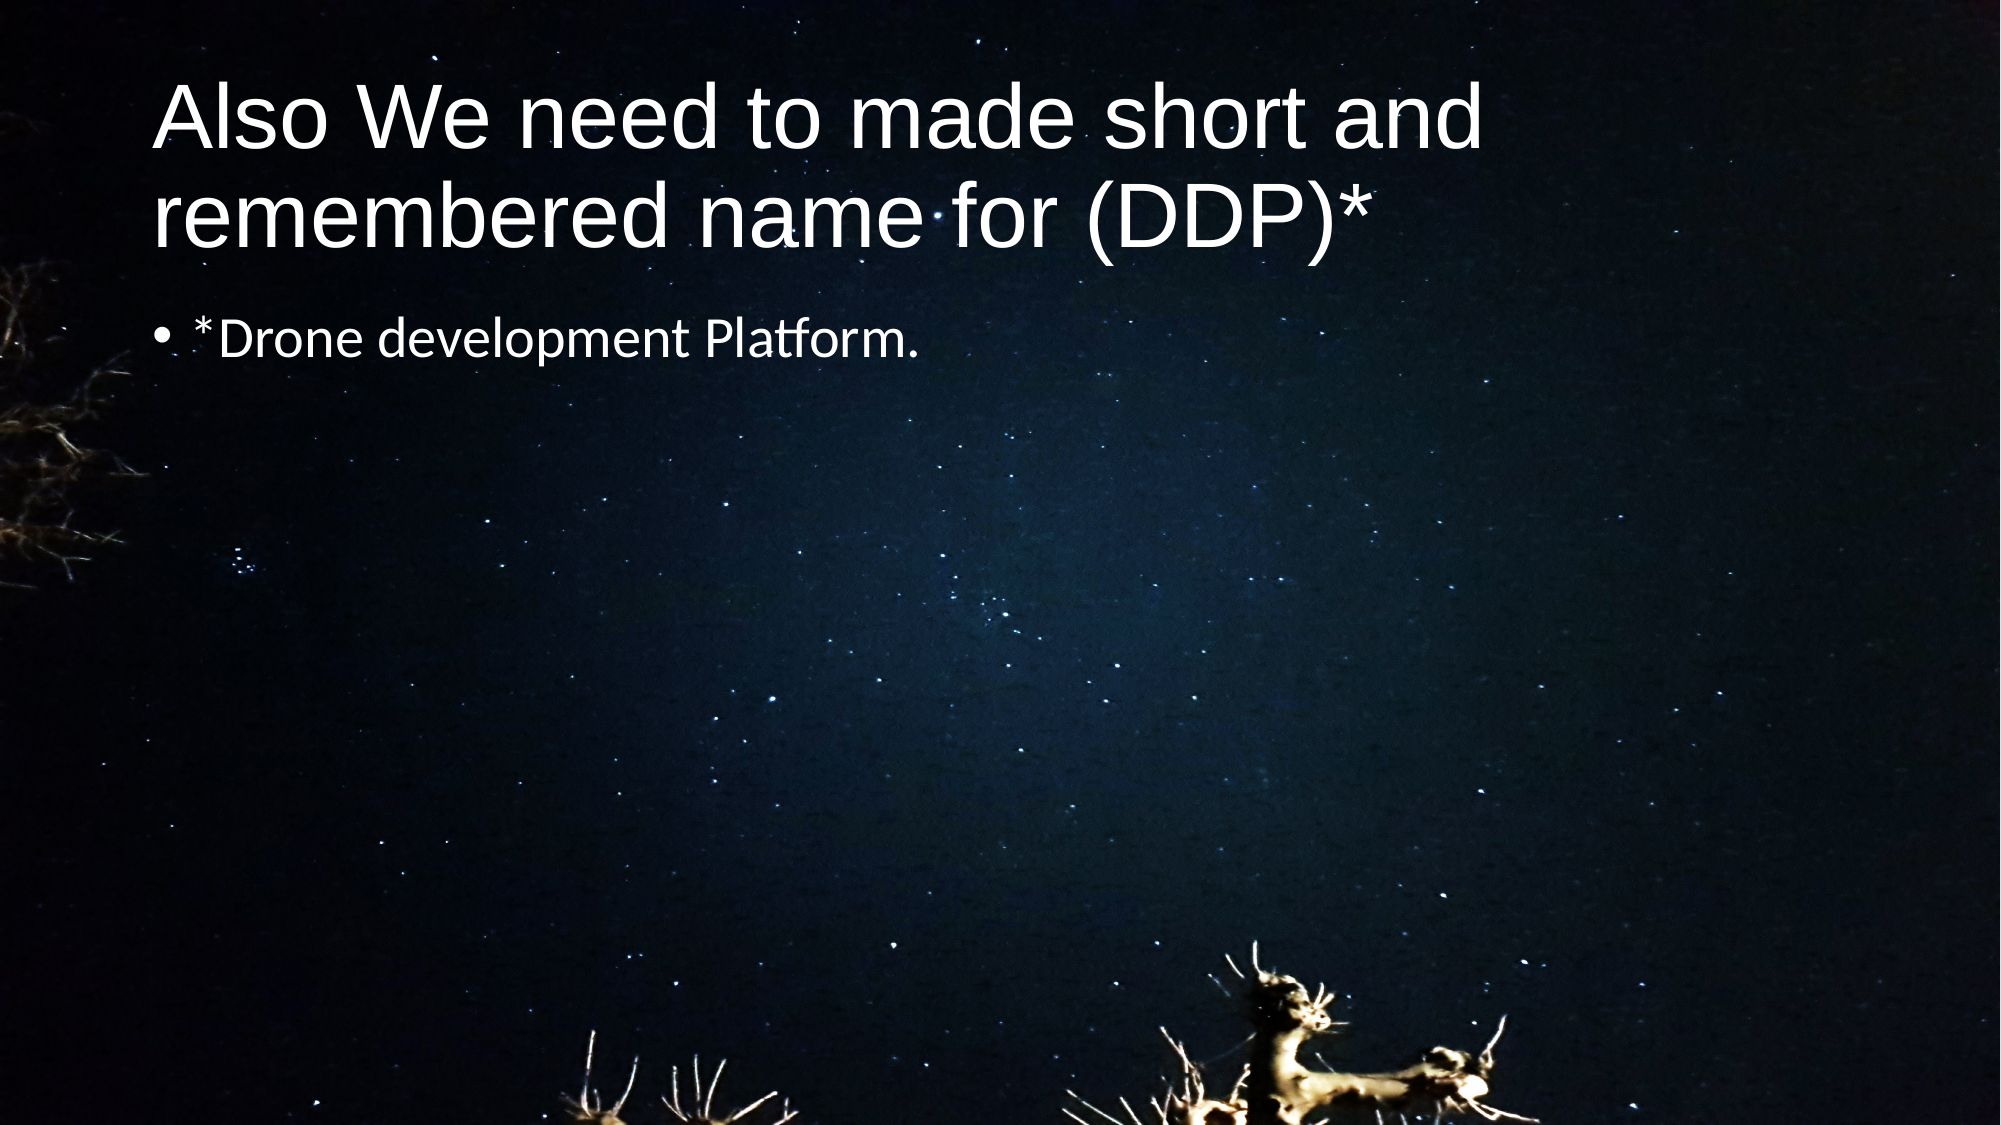

# Also We need to made short and remembered name for (DDP)*
*Drone development Platform.